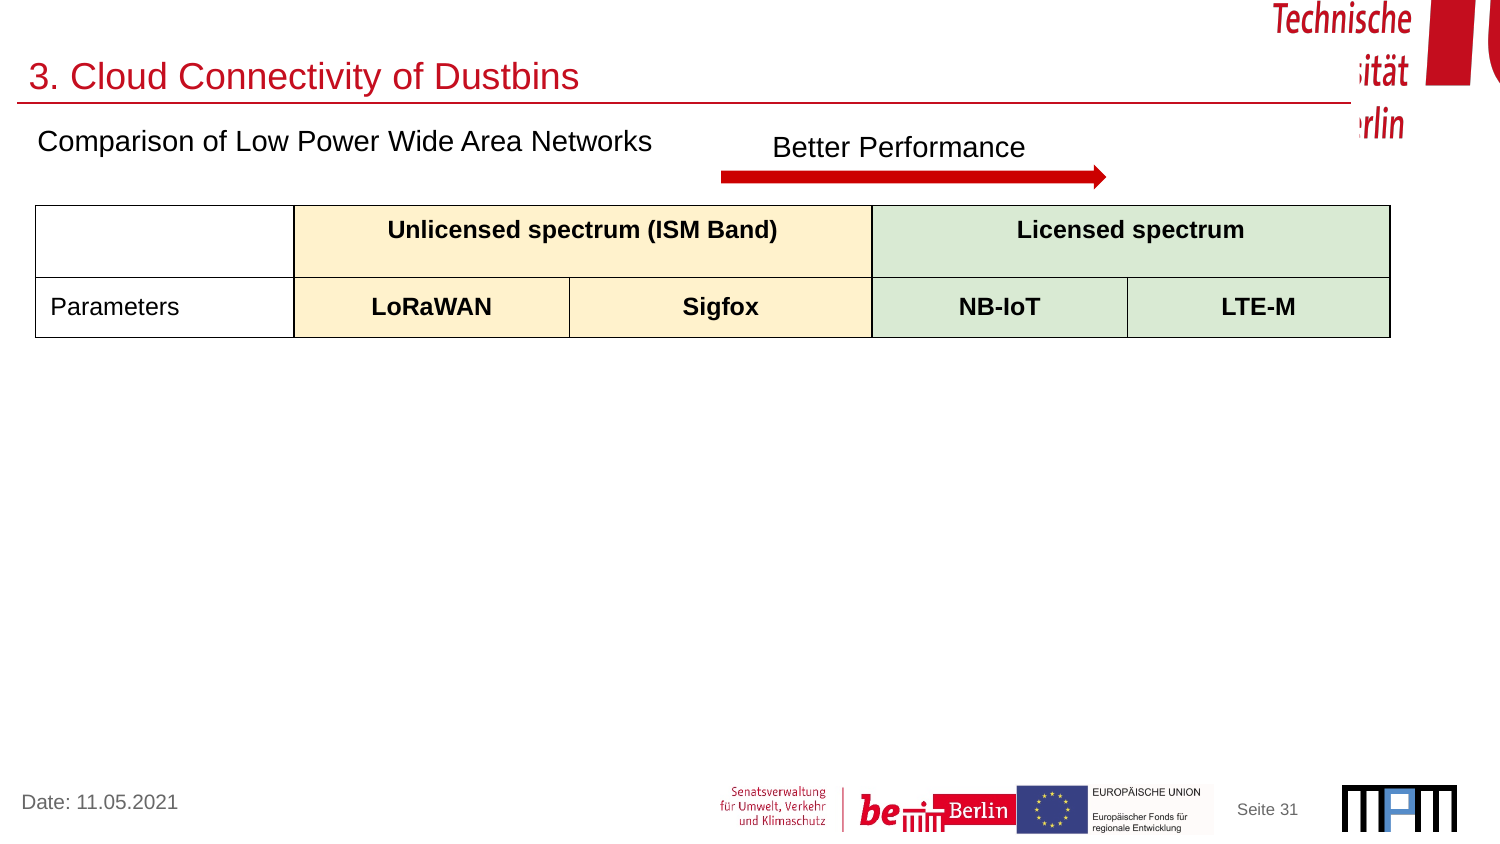

# 3. Cloud Connectivity of Dustbins
Comparison of Low Power Wide Area Networks
Better Performance

|  | Unlicensed spectrum (ISM Band) |  | Licensed spectrum |  |
| --- | --- | --- | --- | --- |
| Parameters | LoRaWAN | Sigfox | NB-IoT | LTE-M |
Seite 31